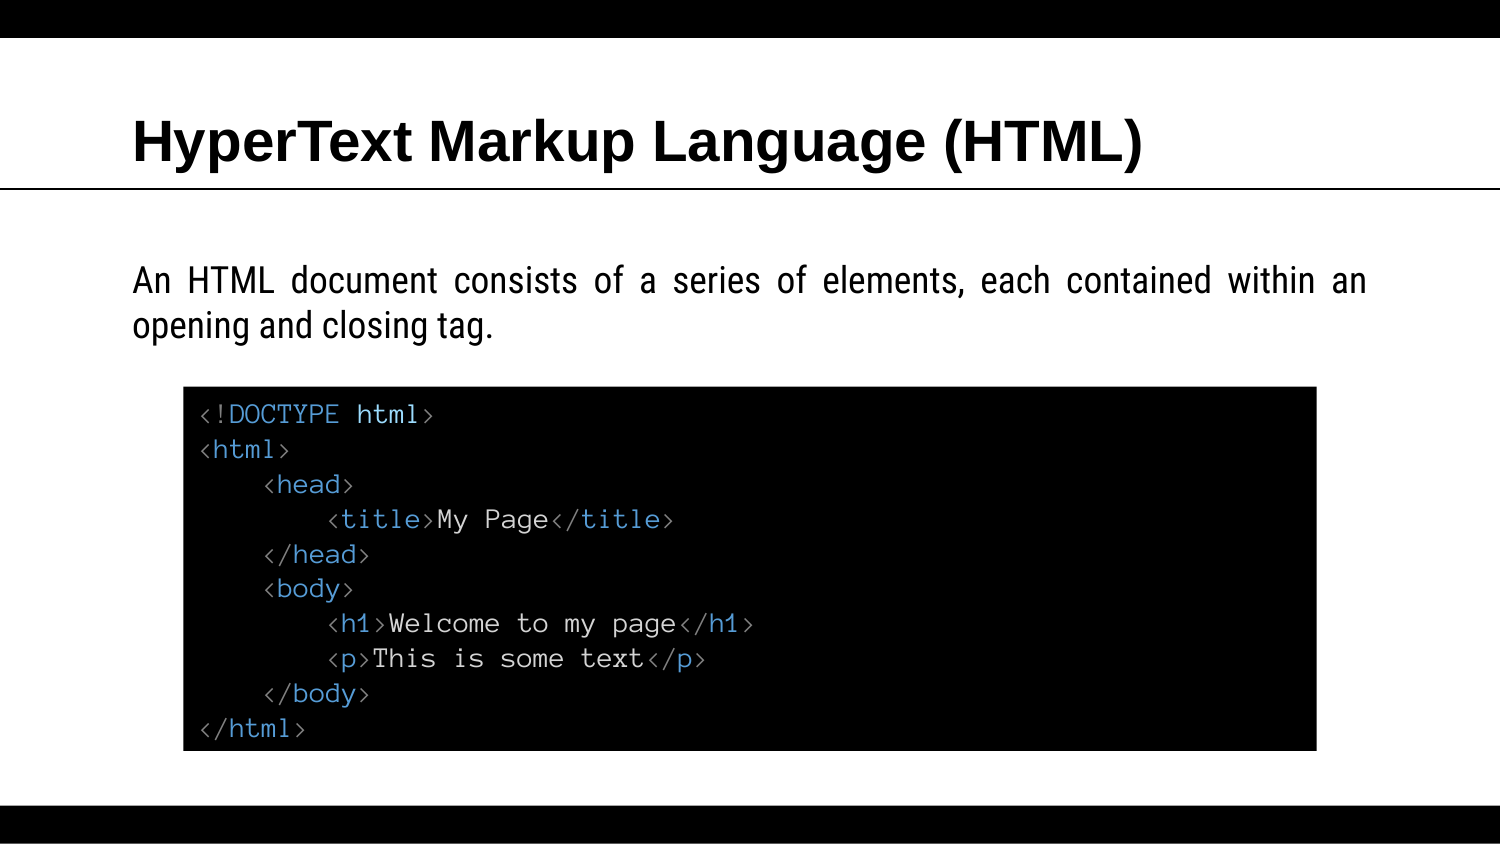

# HyperText Markup Language (HTML)
An HTML document consists of a series of elements, each contained within an opening and closing tag.
<!DOCTYPE html>
<html>
    <head>
        <title>My Page</title>
    </head>
    <body>
        <h1>Welcome to my page</h1>
        <p>This is some text</p>
    </body>
</html>